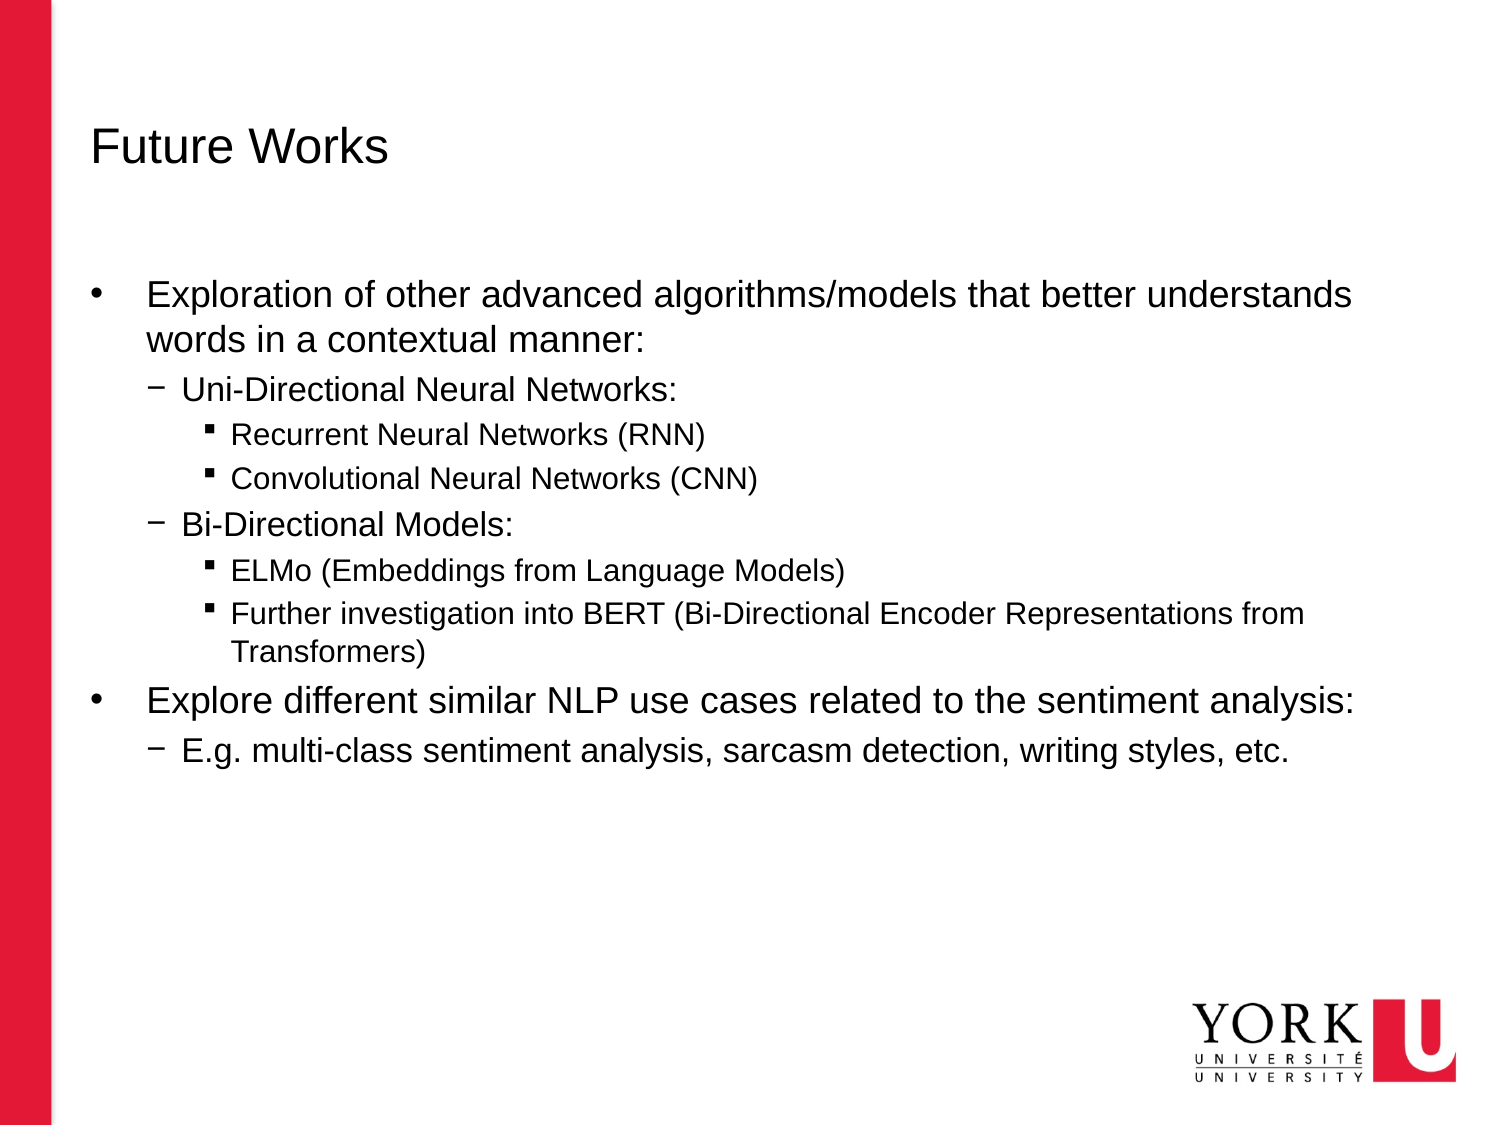

# Future Works
Exploration of other advanced algorithms/models that better understands words in a contextual manner:
Uni-Directional Neural Networks:
Recurrent Neural Networks (RNN)
Convolutional Neural Networks (CNN)
Bi-Directional Models:
ELMo (Embeddings from Language Models)
Further investigation into BERT (Bi-Directional Encoder Representations from Transformers)
Explore different similar NLP use cases related to the sentiment analysis:
E.g. multi-class sentiment analysis, sarcasm detection, writing styles, etc.